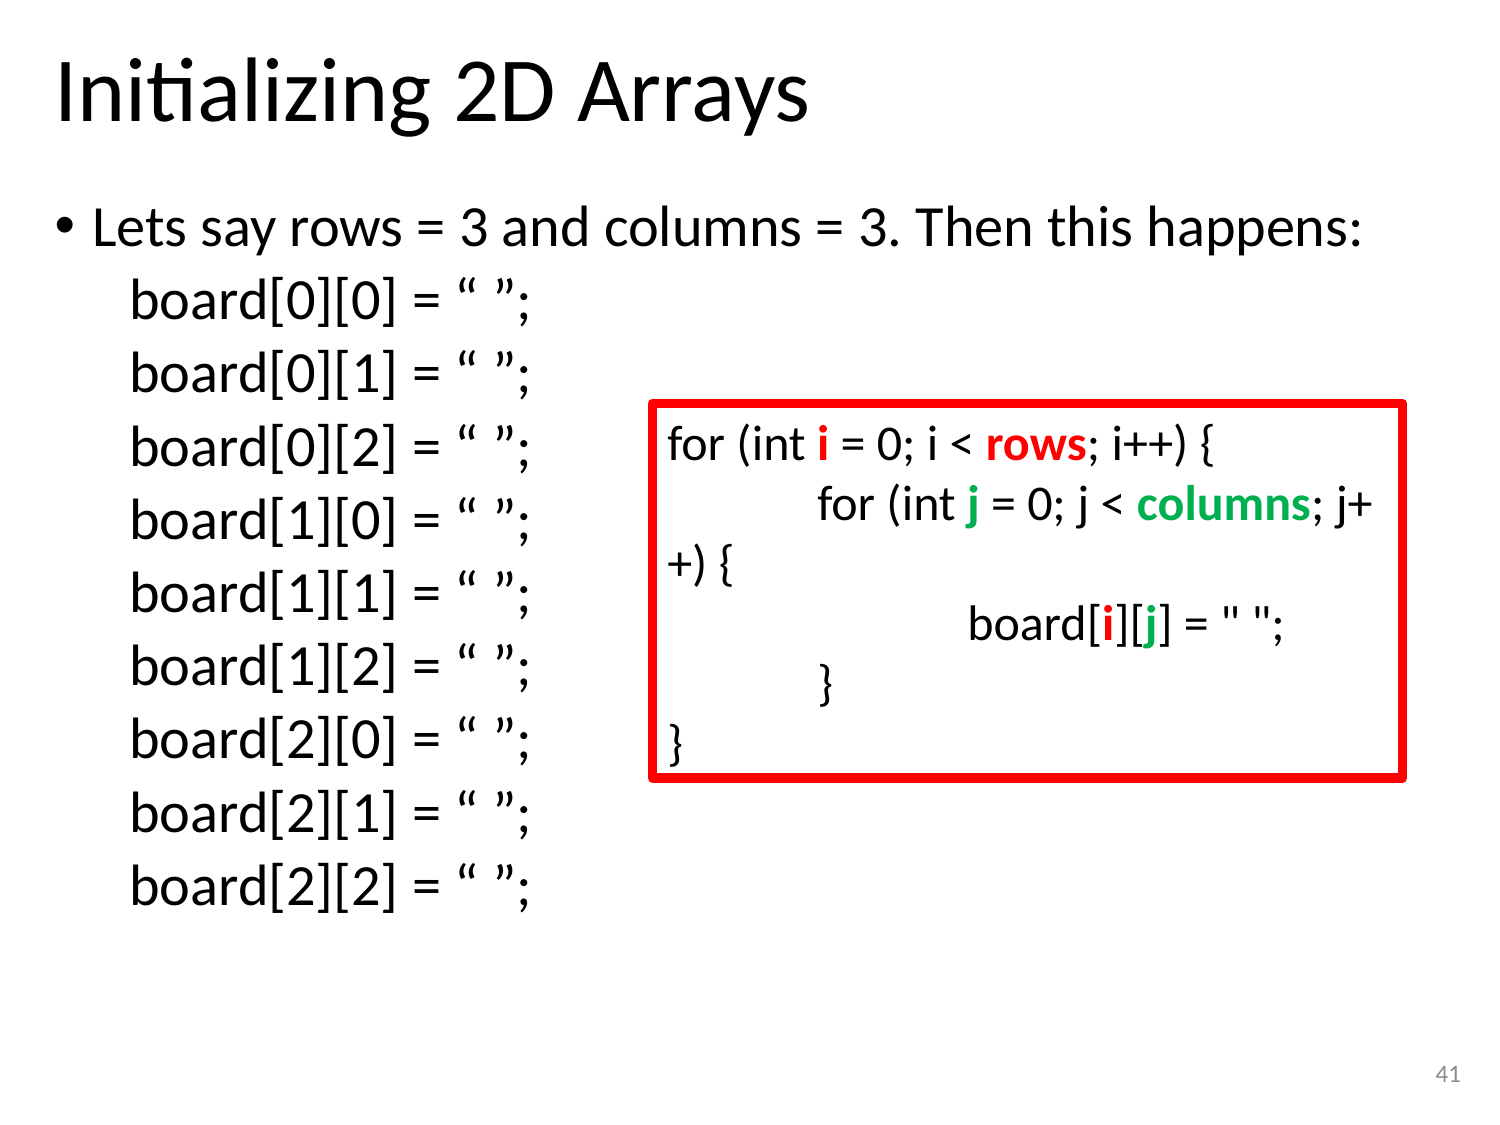

# Initializing 2D Arrays
Lets say rows = 3 and columns = 3. Then this happens:
board[0][0] = “ ”;
board[0][1] = “ ”;
board[0][2] = “ ”;
board[1][0] = “ ”;
board[1][1] = “ ”;
board[1][2] = “ ”;
board[2][0] = “ ”;
board[2][1] = “ ”;
board[2][2] = “ ”;
for (int i = 0; i < rows; i++) {
	for (int j = 0; j < columns; j++) {
		board[i][j] = " ";
	}
}
41